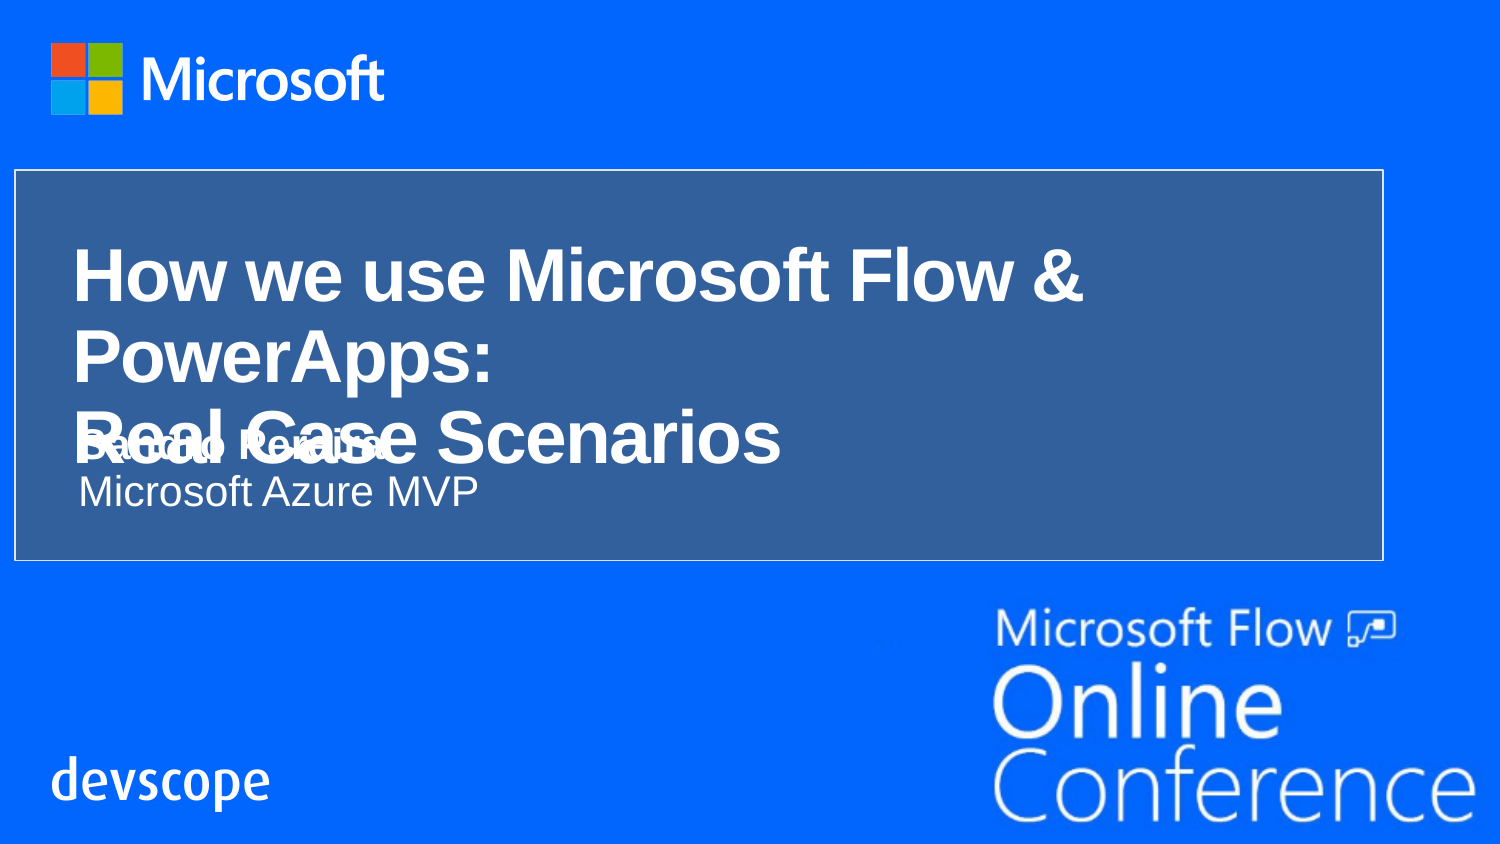

# How we use Microsoft Flow & PowerApps: Real Case Scenarios
Sandro Pereira
Microsoft Azure MVP